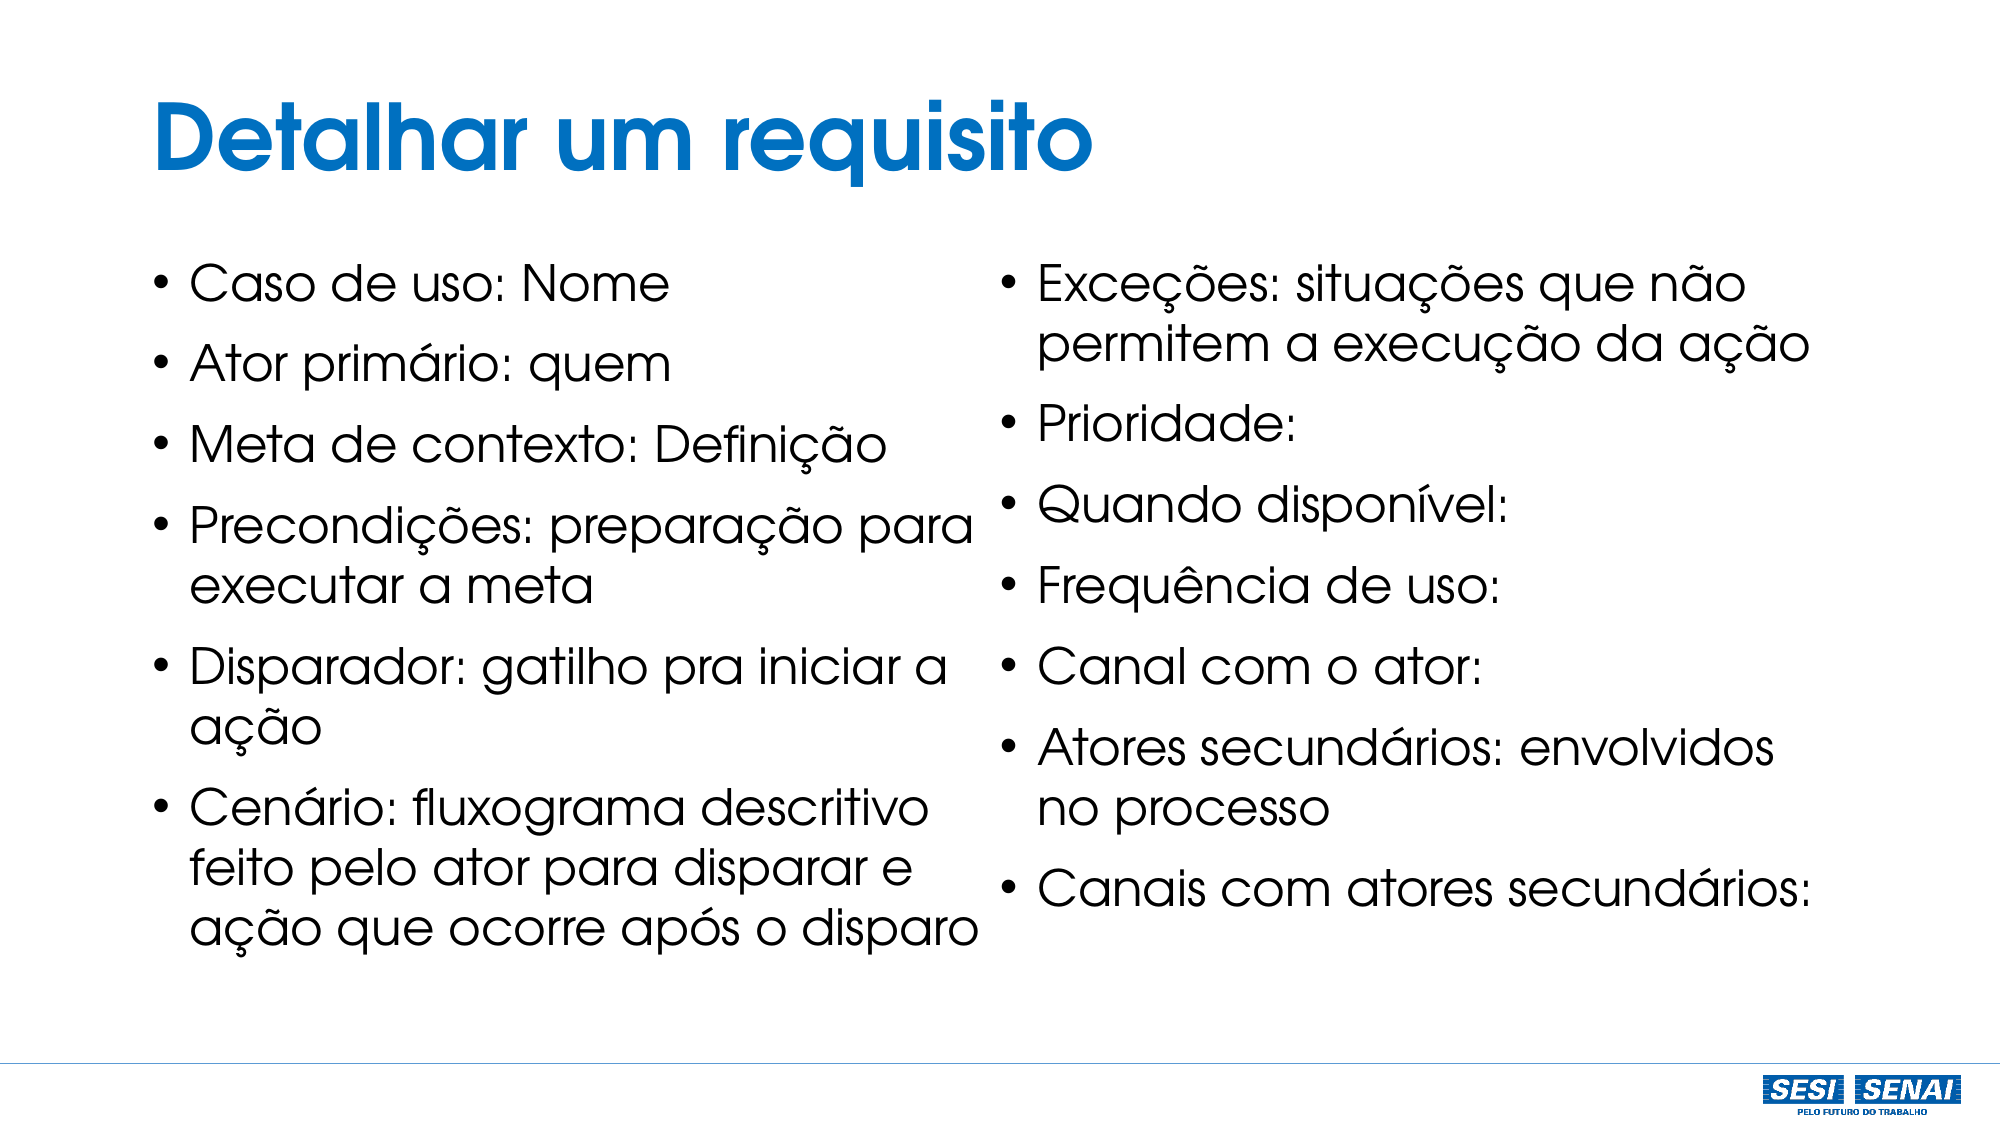

# Detalhar um requisito
Caso de uso: Nome
Ator primário: quem
Meta de contexto: Definição
Precondições: preparação para executar a meta
Disparador: gatilho pra iniciar a ação
Cenário: fluxograma descritivo feito pelo ator para disparar e ação que ocorre após o disparo
Exceções: situações que não permitem a execução da ação
Prioridade:
Quando disponível:
Frequência de uso:
Canal com o ator:
Atores secundários: envolvidos no processo
Canais com atores secundários: